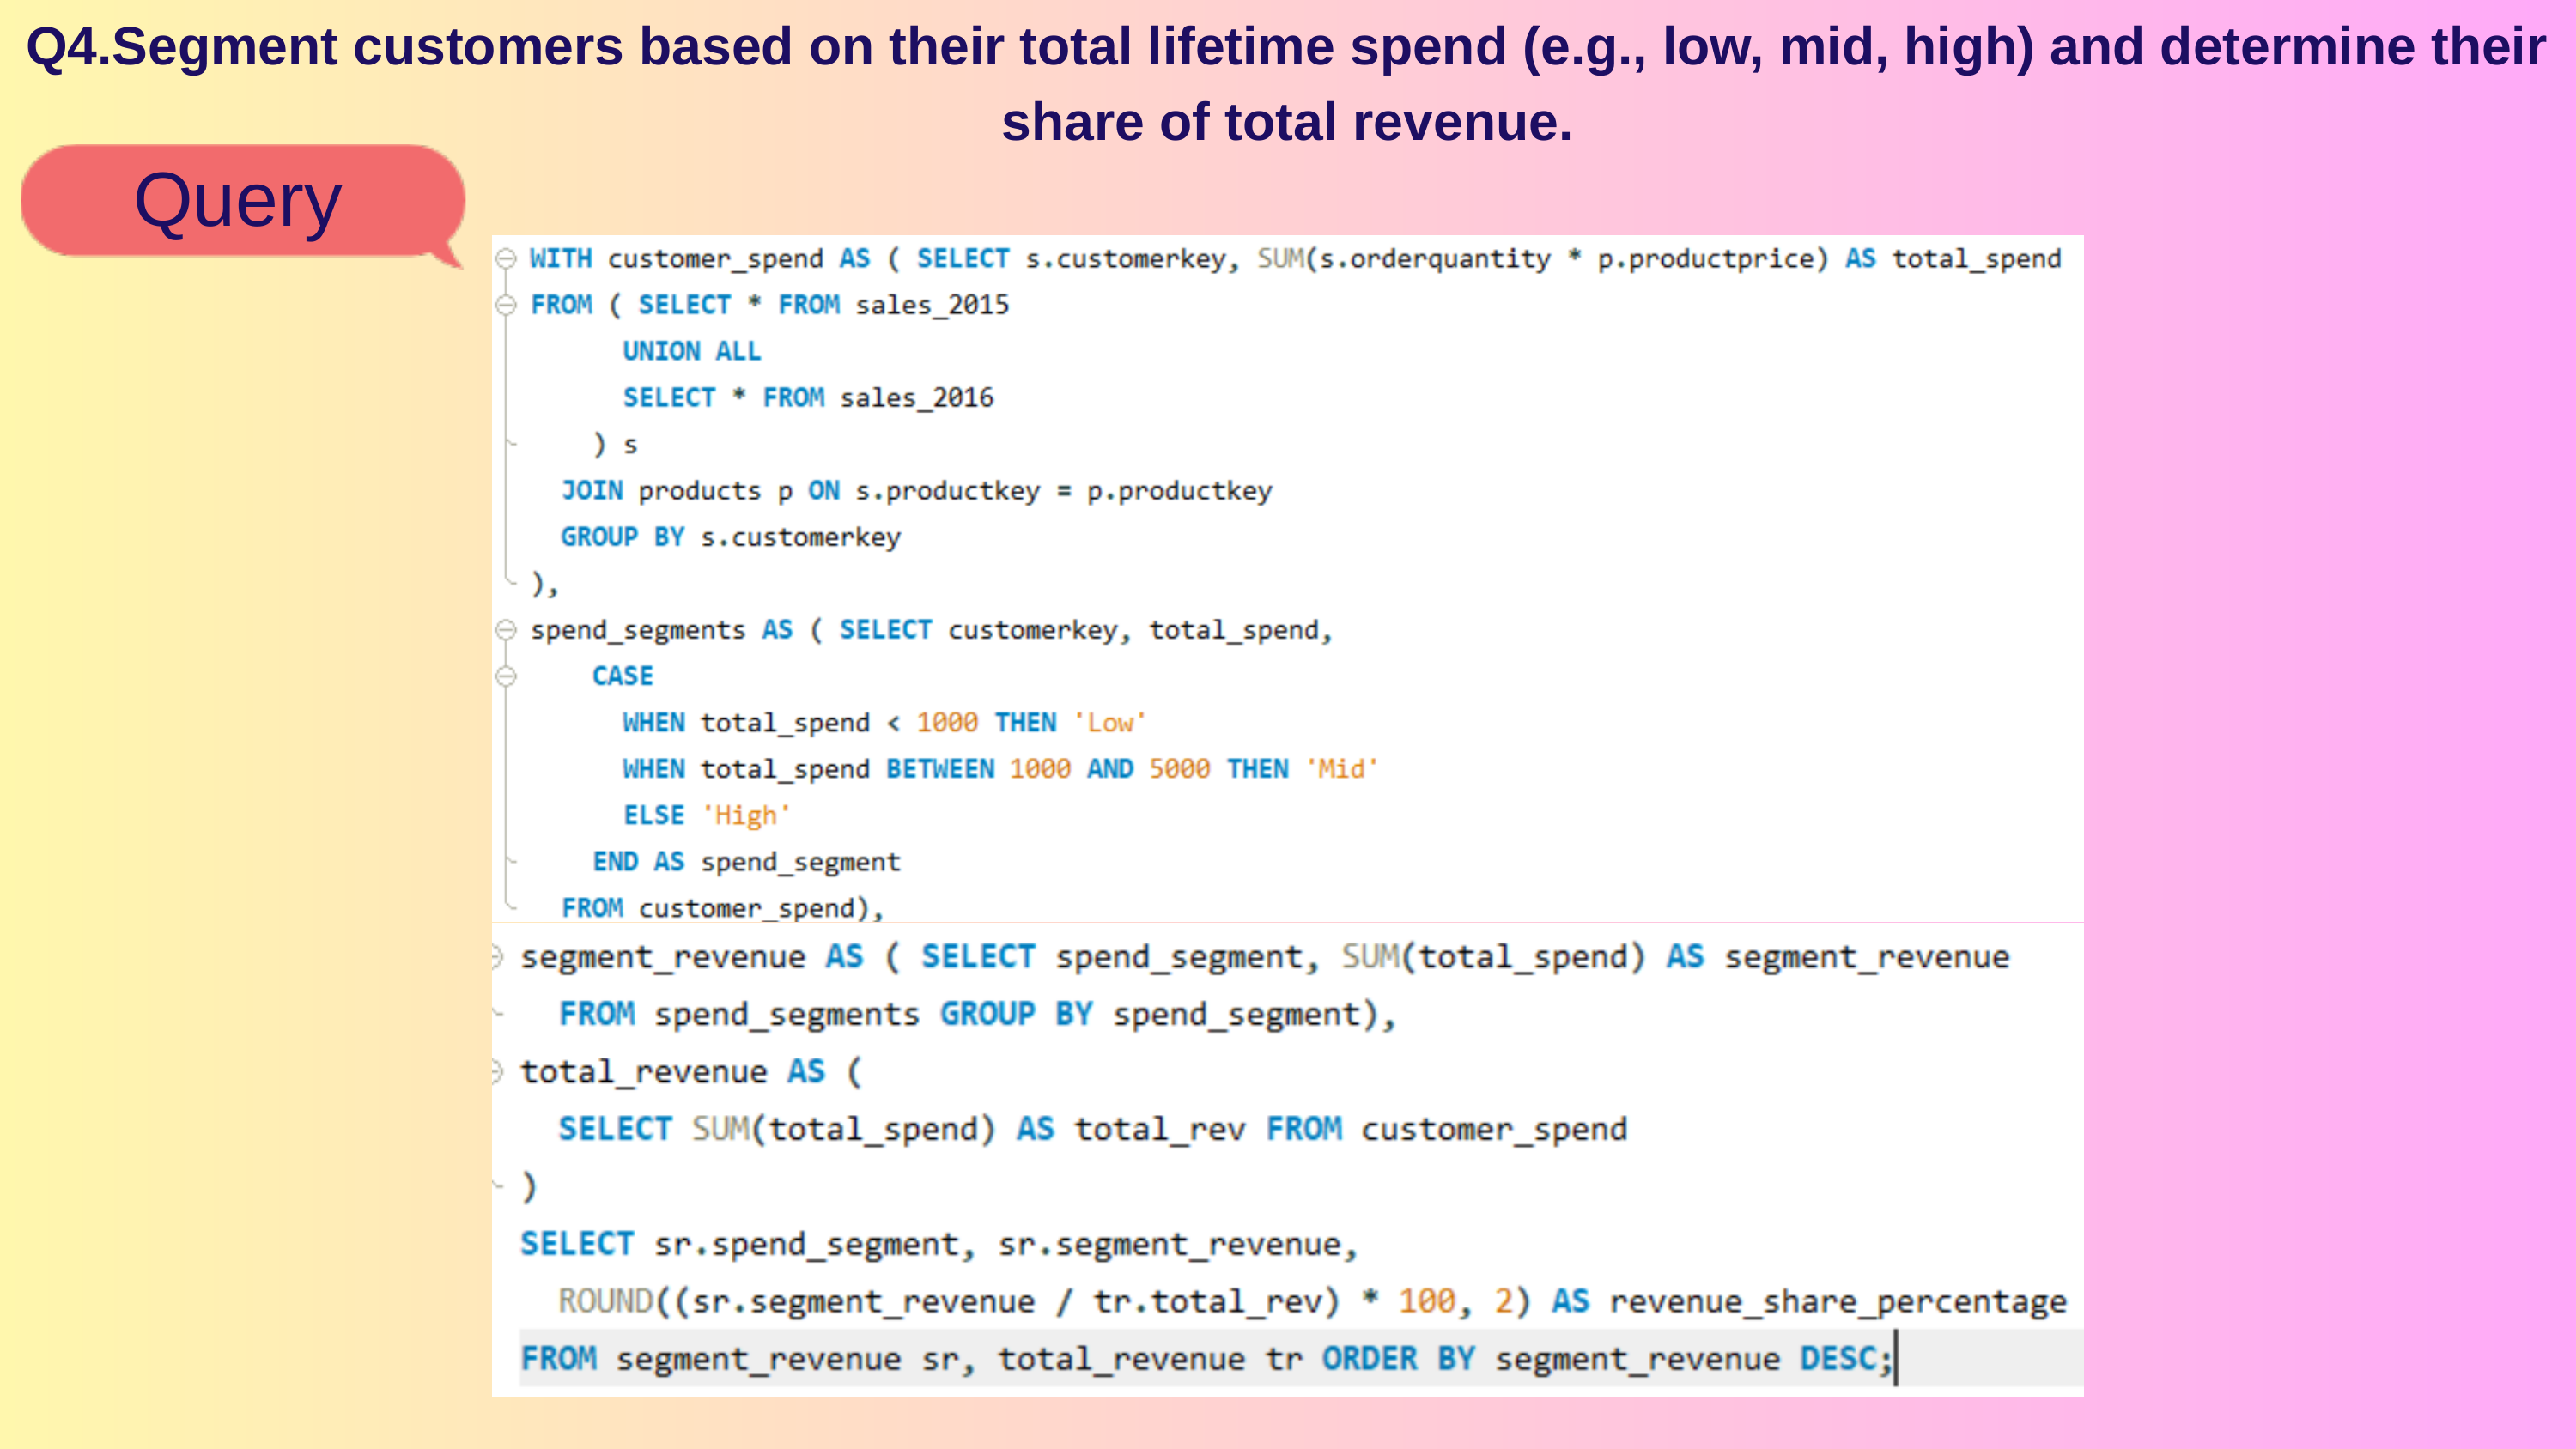

Q4.Segment customers based on their total lifetime spend (e.g., low, mid, high) and determine their share of total revenue.
Query